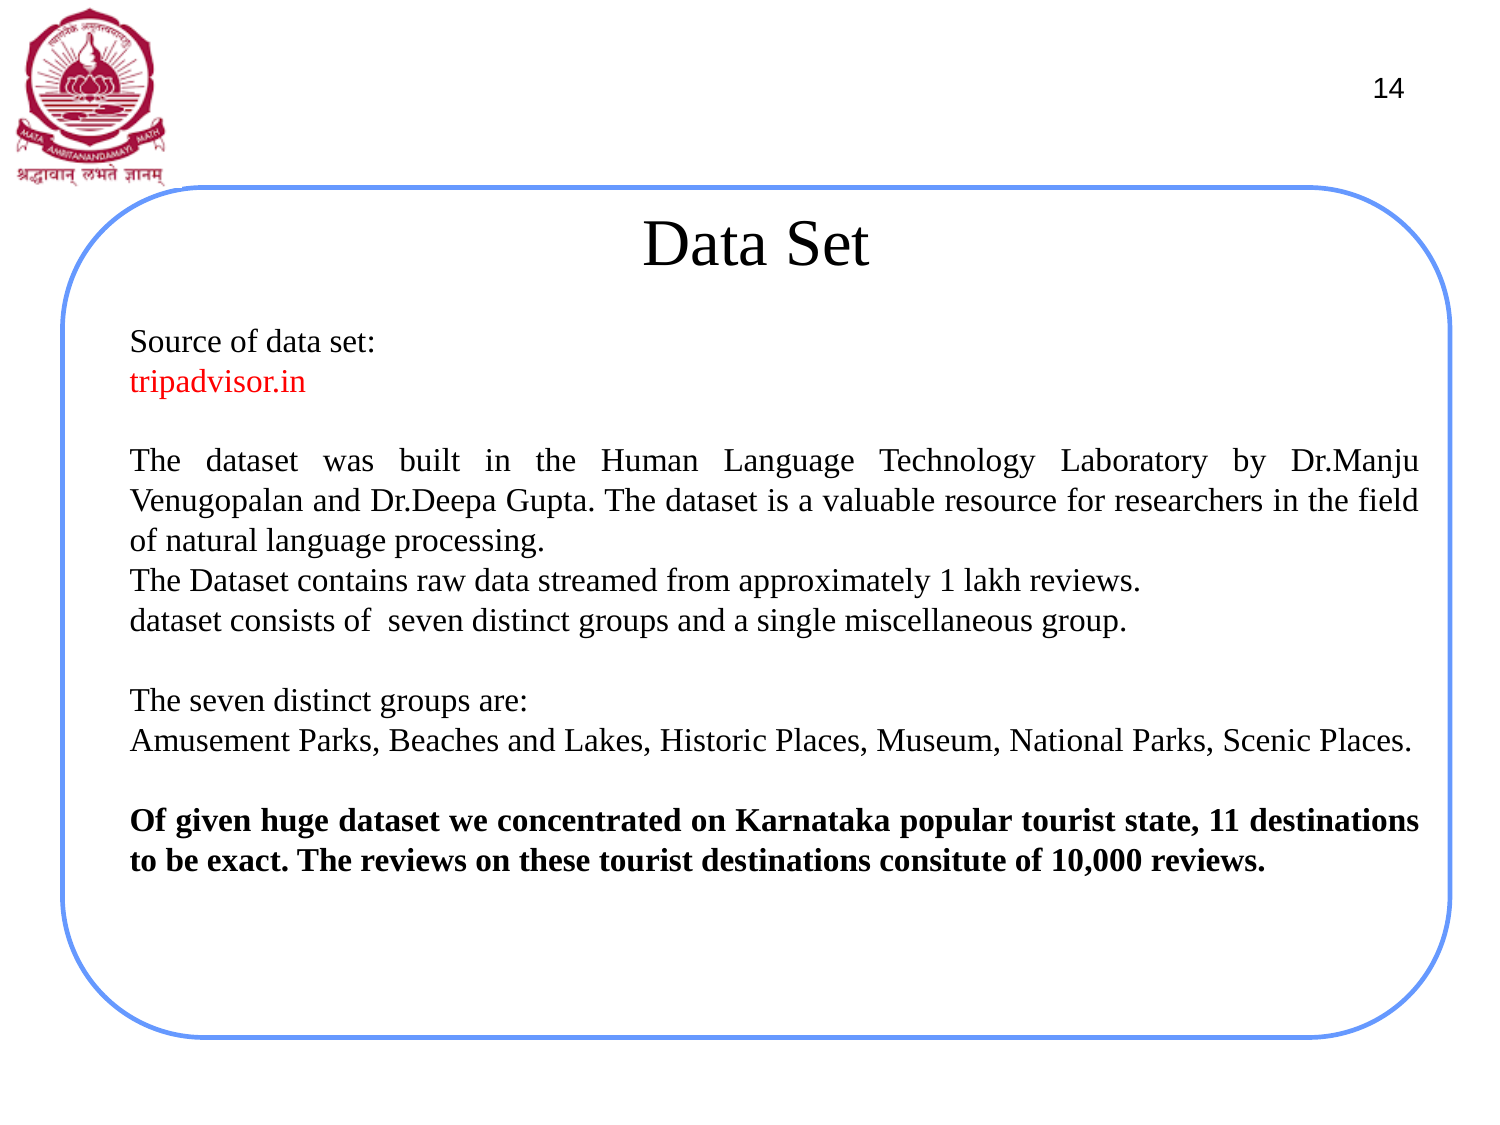

14
Data Set
Source of data set:
tripadvisor.in

The dataset was built in the Human Language Technology Laboratory by Dr.Manju Venugopalan and Dr.Deepa Gupta. The dataset is a valuable resource for researchers in the field of natural language processing.
The Dataset contains raw data streamed from approximately 1 lakh reviews.
dataset consists of  seven distinct groups and a single miscellaneous group.

The seven distinct groups are:
Amusement Parks, Beaches and Lakes, Historic Places, Museum, National Parks, Scenic Places.

Of given huge dataset we concentrated on Karnataka popular tourist state, 11 destinations to be exact. The reviews on these tourist destinations consitute of 10,000 reviews.